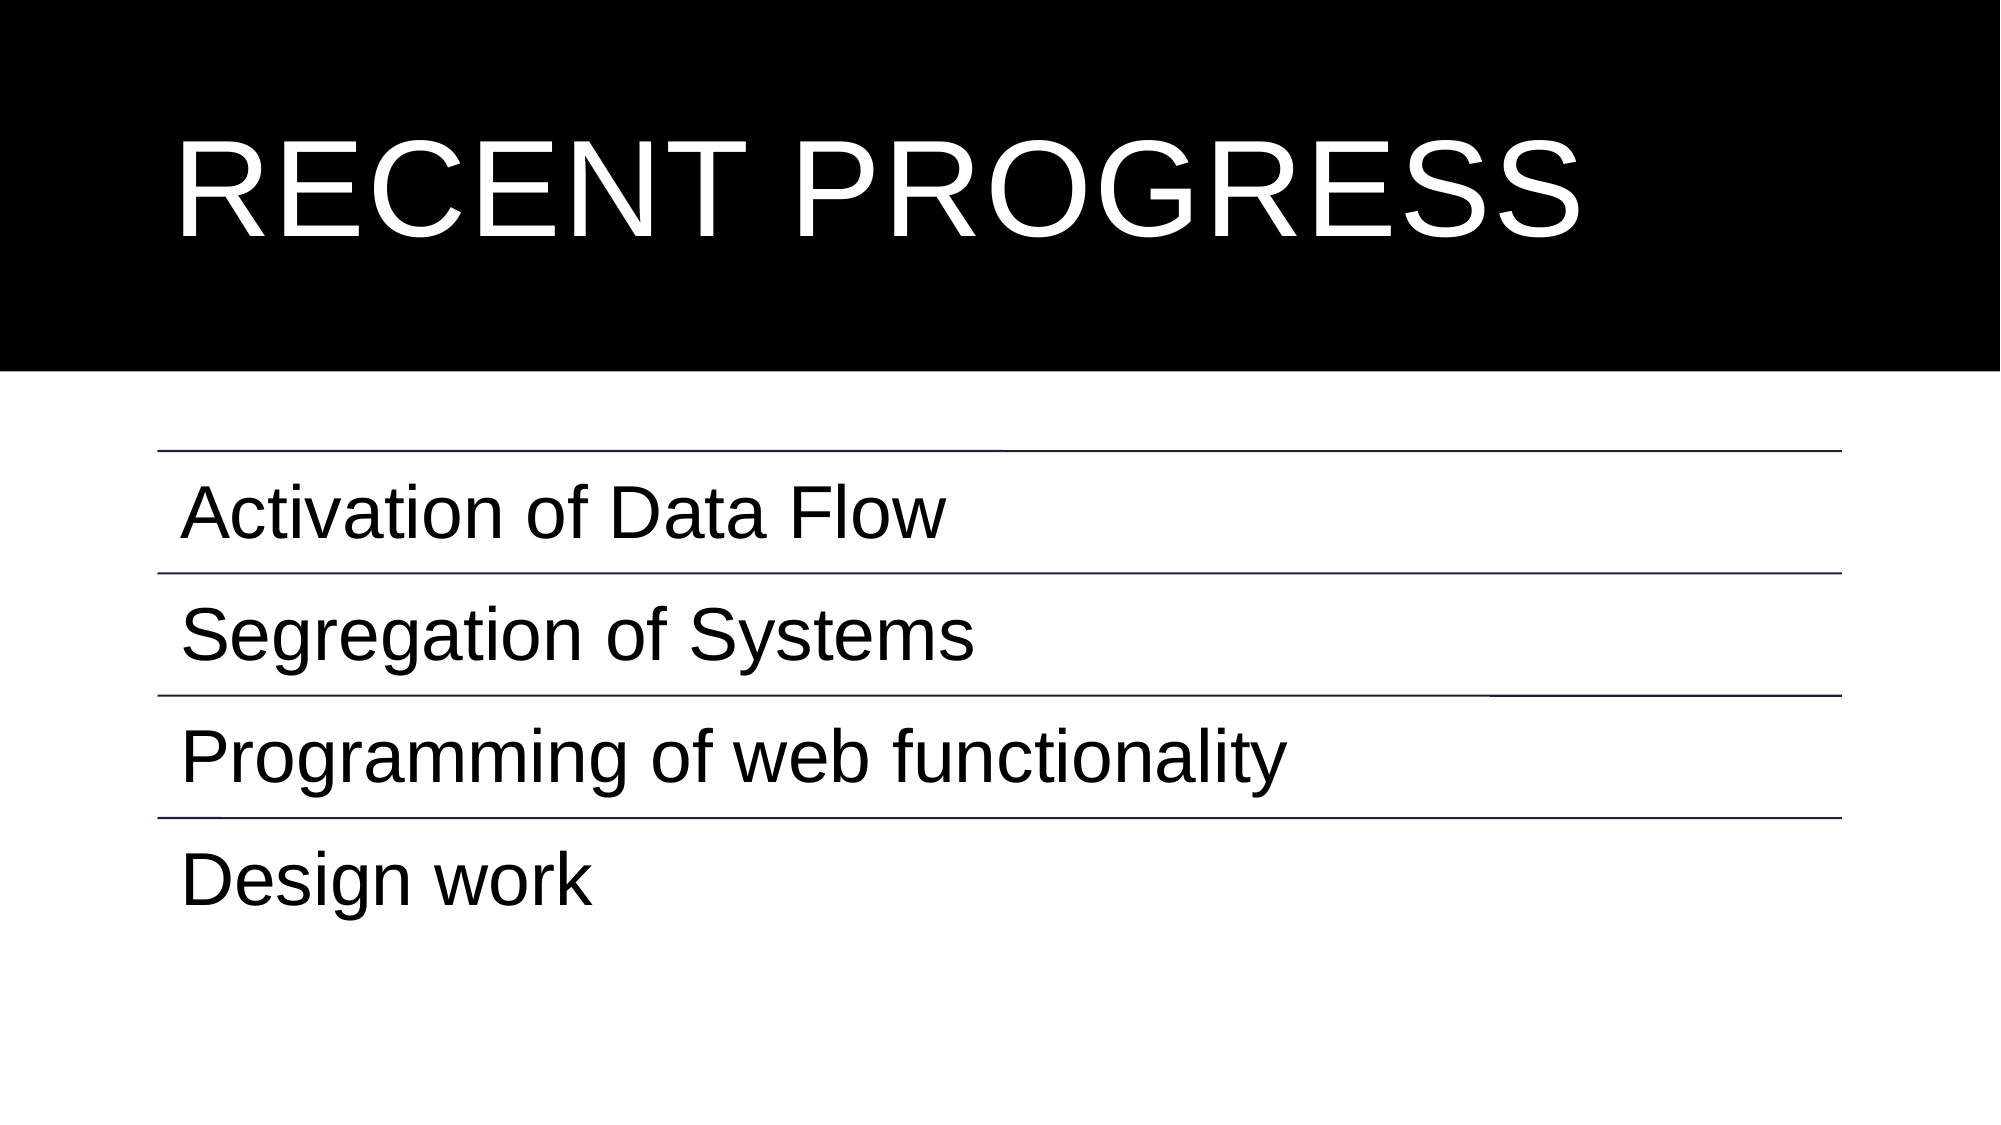

# Recent Progress
Activation of Data Flow
Segregation of Systems
Programming of web functionality
Design work